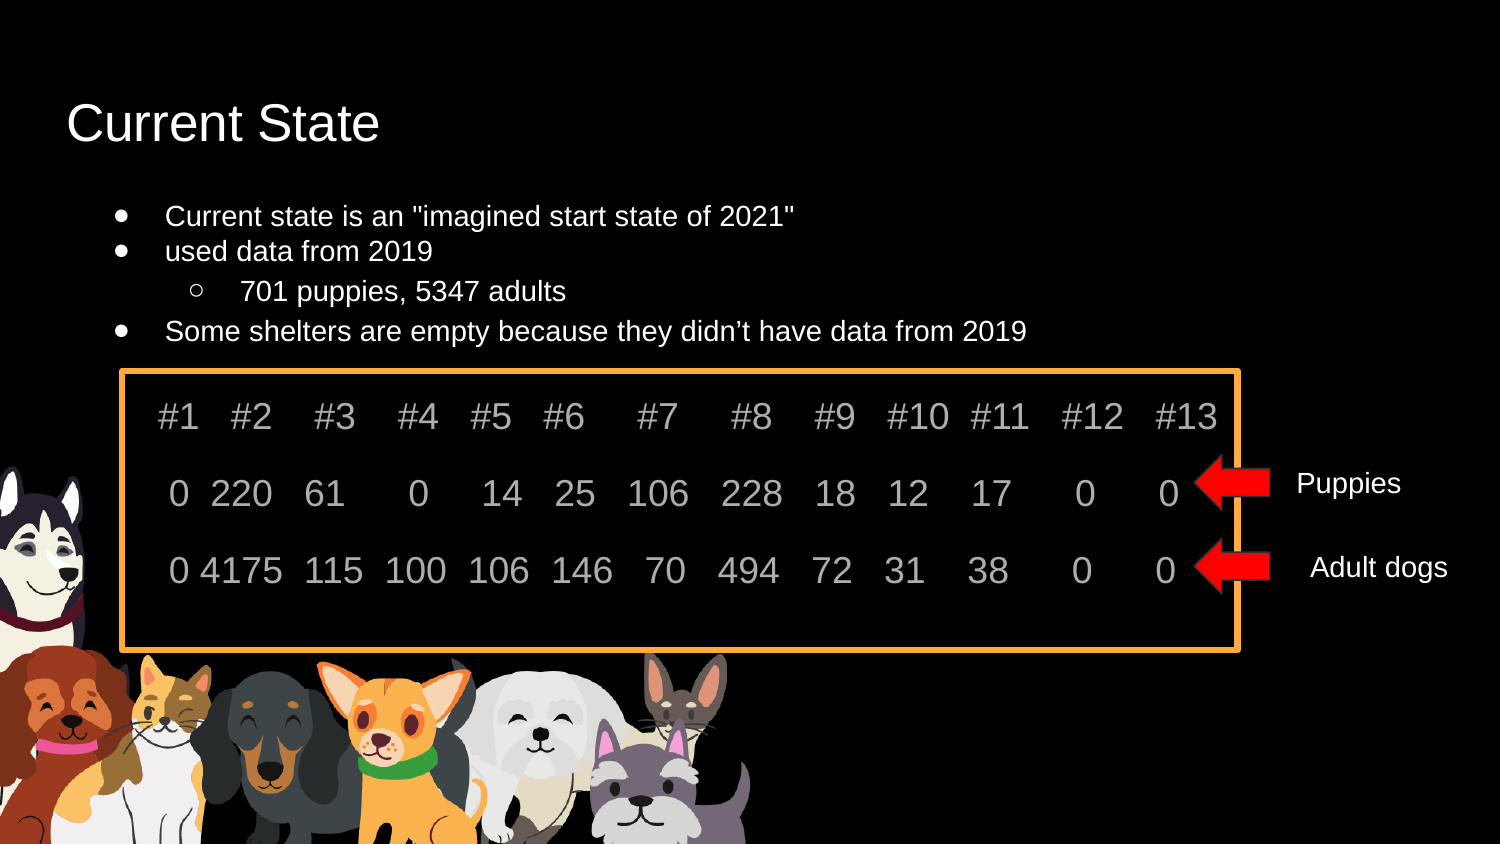

# Current State
Current state is an "imagined start state of 2021"
used data from 2019
701 puppies, 5347 adults
Some shelters are empty because they didn’t have data from 2019
  #1   #2    #3    #4   #5   #6     #7     #8    #9   #10  #11   #12   #13
   0  220   61      0     14   25   106   228   18   12    17      0      0
   0 4175  115  100  106  146   70   494   72   31    38      0      0
Puppies

Adult dogs